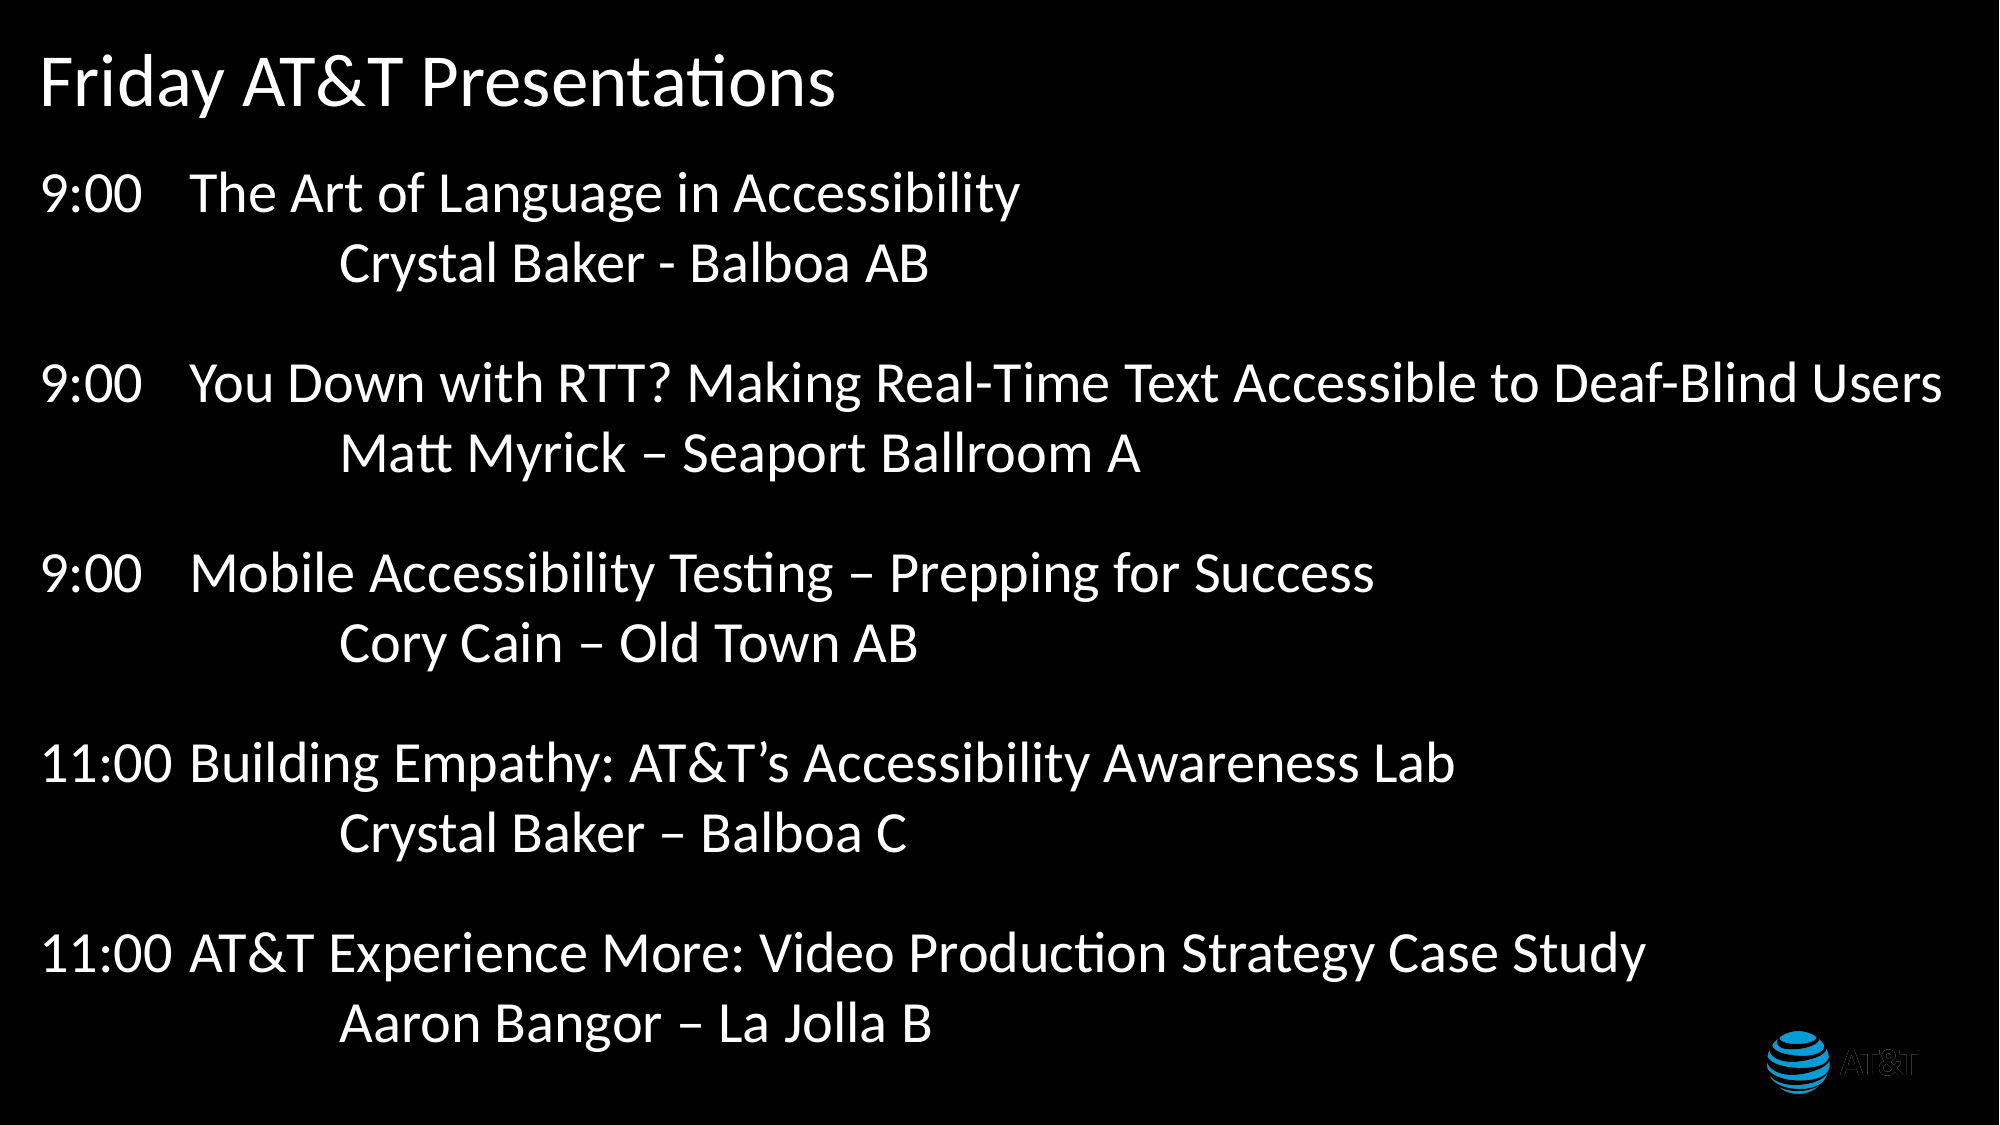

# Friday AT&T Presentations
9:00	The Art of Language in Accessibility
		Crystal Baker - Balboa AB
9:00	You Down with RTT? Making Real-Time Text Accessible to Deaf-Blind Users
		Matt Myrick – Seaport Ballroom A
9:00	Mobile Accessibility Testing – Prepping for Success
		Cory Cain – Old Town AB
11:00	Building Empathy: AT&T’s Accessibility Awareness Lab
		Crystal Baker – Balboa C
11:00	AT&T Experience More: Video Production Strategy Case Study
		Aaron Bangor – La Jolla B

42